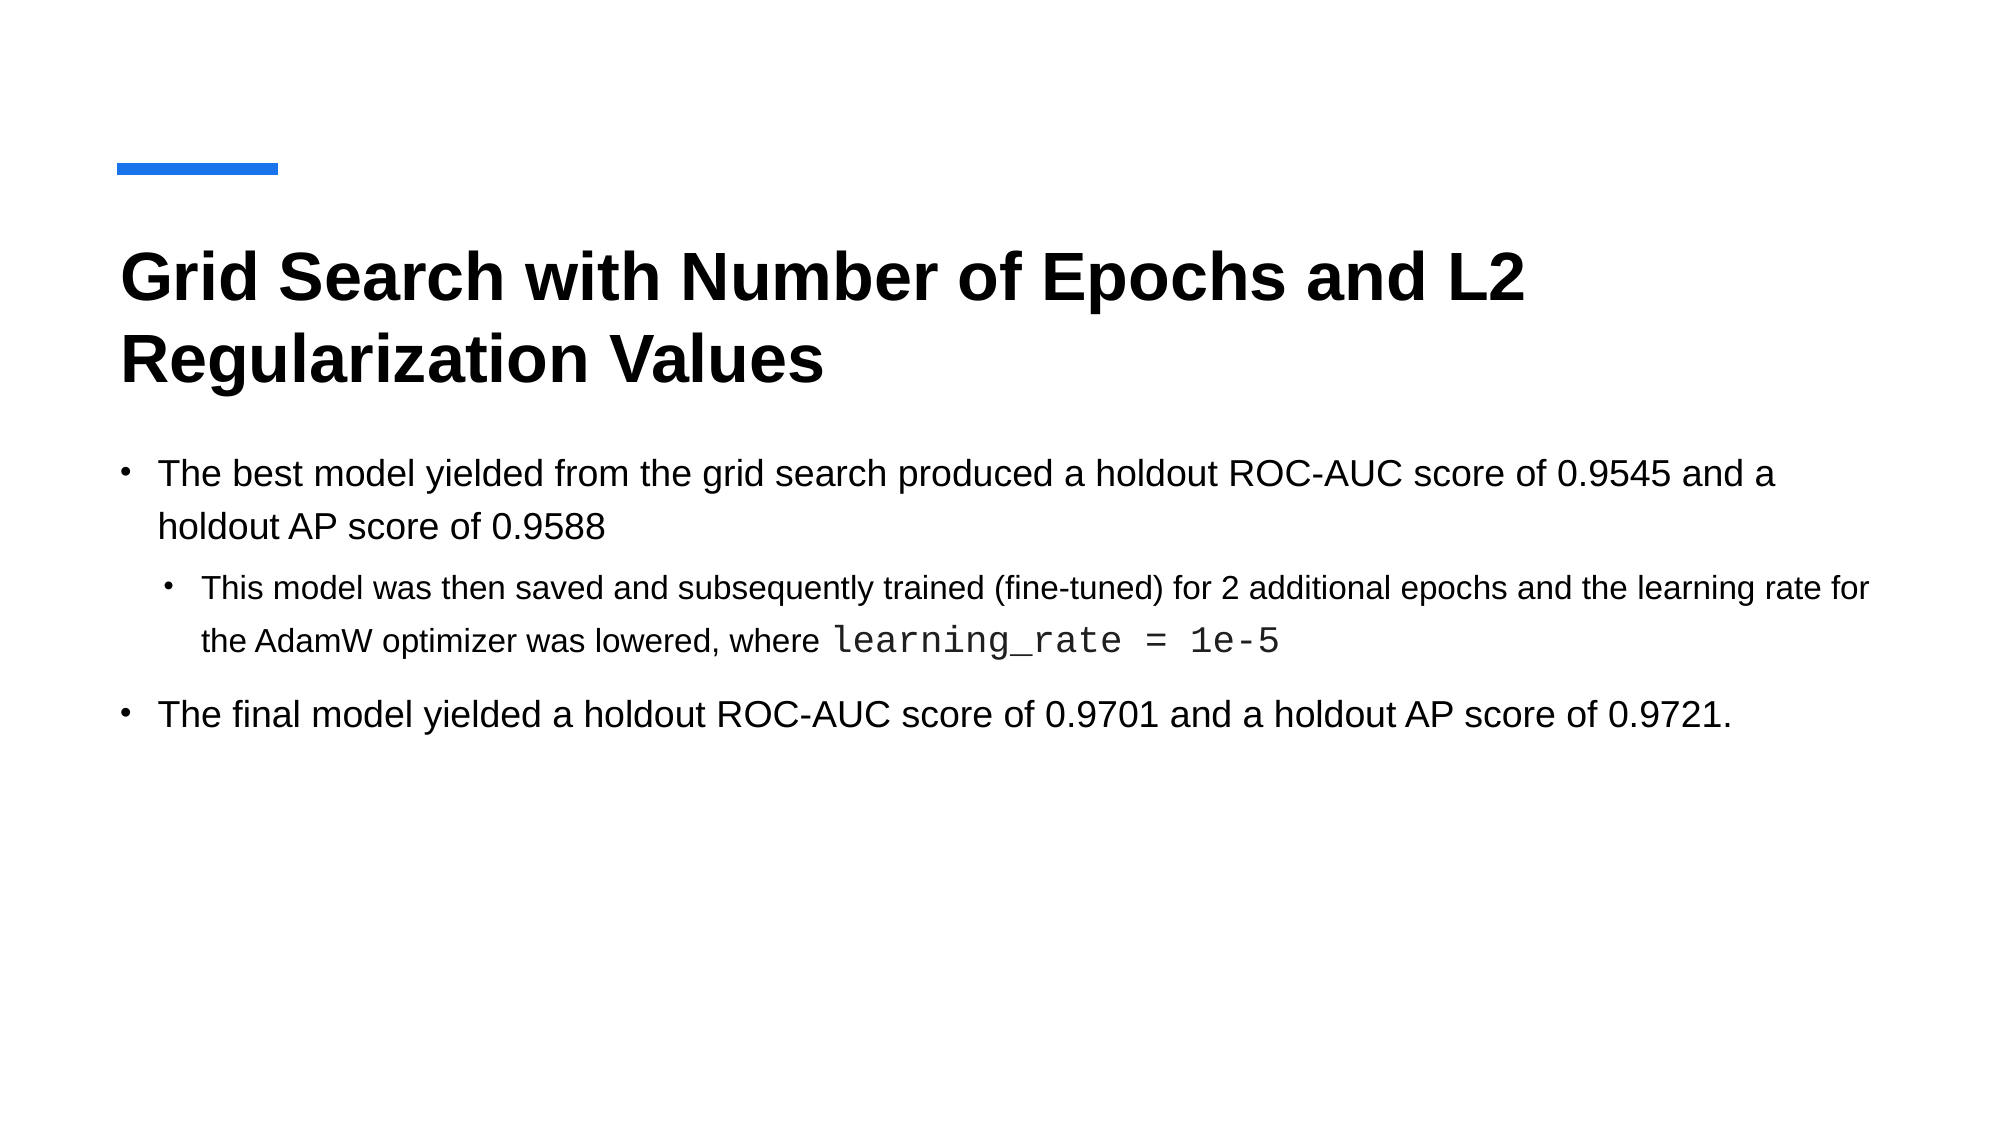

# Grid Search with Number of Epochs and L2 Regularization Values
The best model yielded from the grid search produced a holdout ROC-AUC score of 0.9545 and a holdout AP score of 0.9588
This model was then saved and subsequently trained (fine-tuned) for 2 additional epochs and the learning rate for the AdamW optimizer was lowered, where learning_rate = 1e-5
The final model yielded a holdout ROC-AUC score of 0.9701 and a holdout AP score of 0.9721.